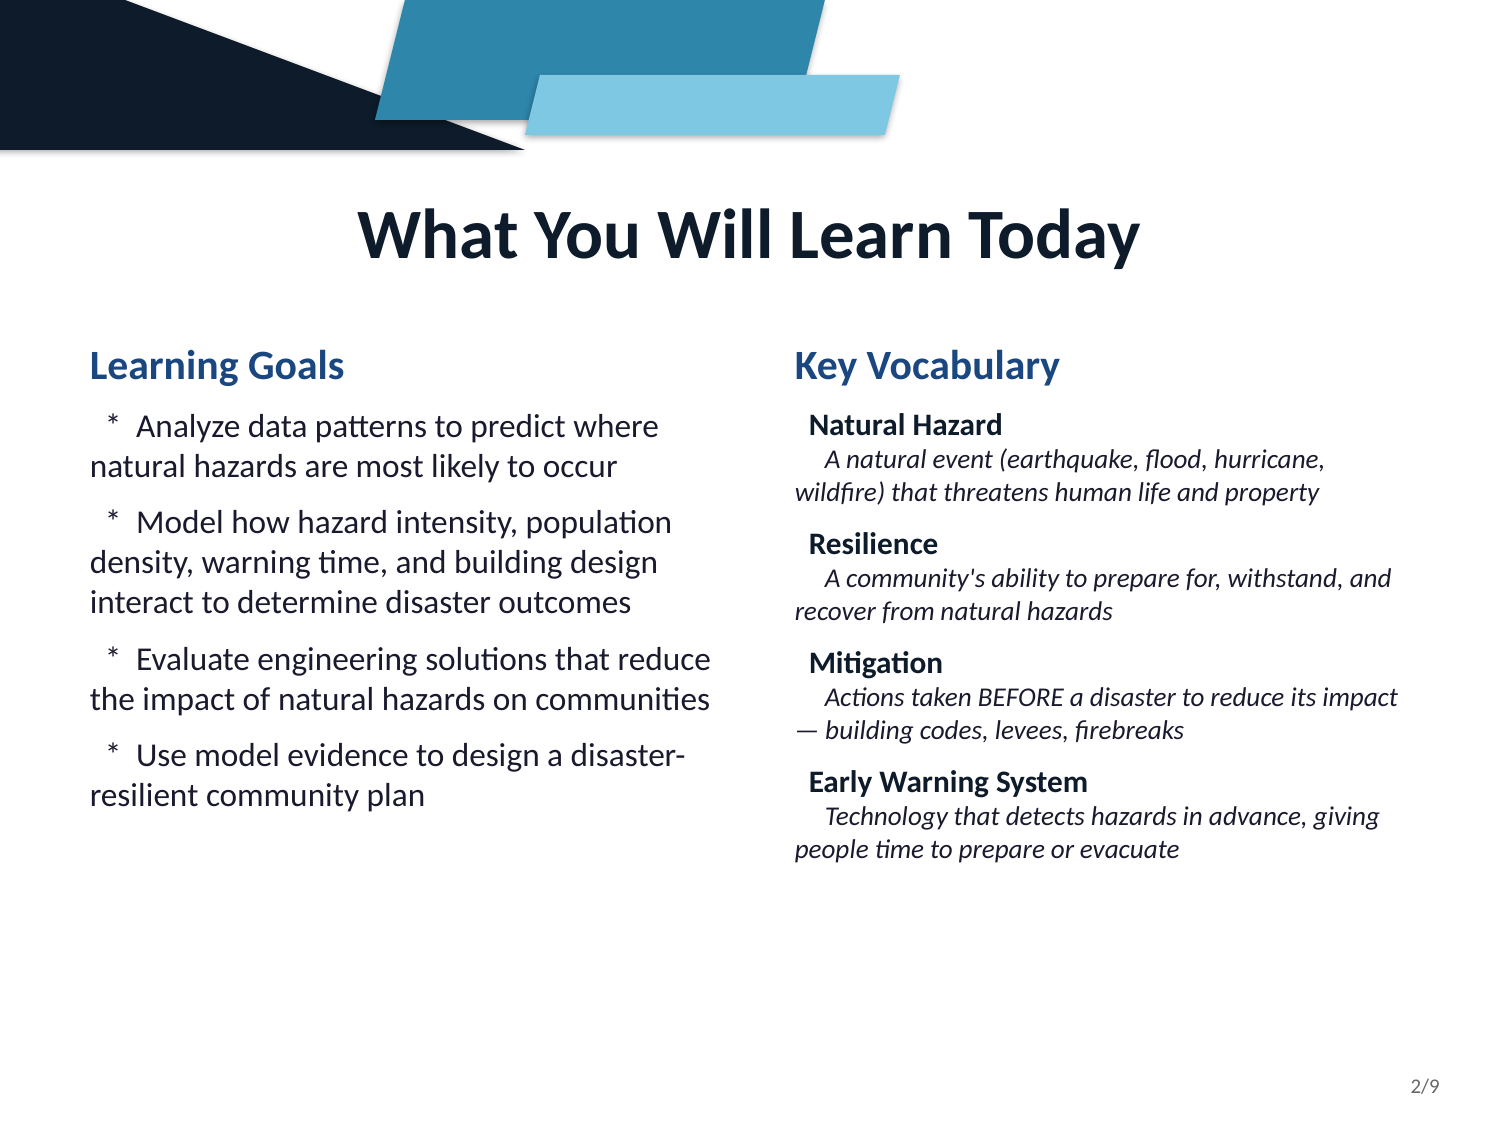

What You Will Learn Today
Learning Goals
  *  Analyze data patterns to predict where natural hazards are most likely to occur
  *  Model how hazard intensity, population density, warning time, and building design interact to determine disaster outcomes
  *  Evaluate engineering solutions that reduce the impact of natural hazards on communities
  *  Use model evidence to design a disaster-resilient community plan
Key Vocabulary
  Natural Hazard
     A natural event (earthquake, flood, hurricane, wildfire) that threatens human life and property
  Resilience
     A community's ability to prepare for, withstand, and recover from natural hazards
  Mitigation
     Actions taken BEFORE a disaster to reduce its impact — building codes, levees, firebreaks
  Early Warning System
     Technology that detects hazards in advance, giving people time to prepare or evacuate
2/9